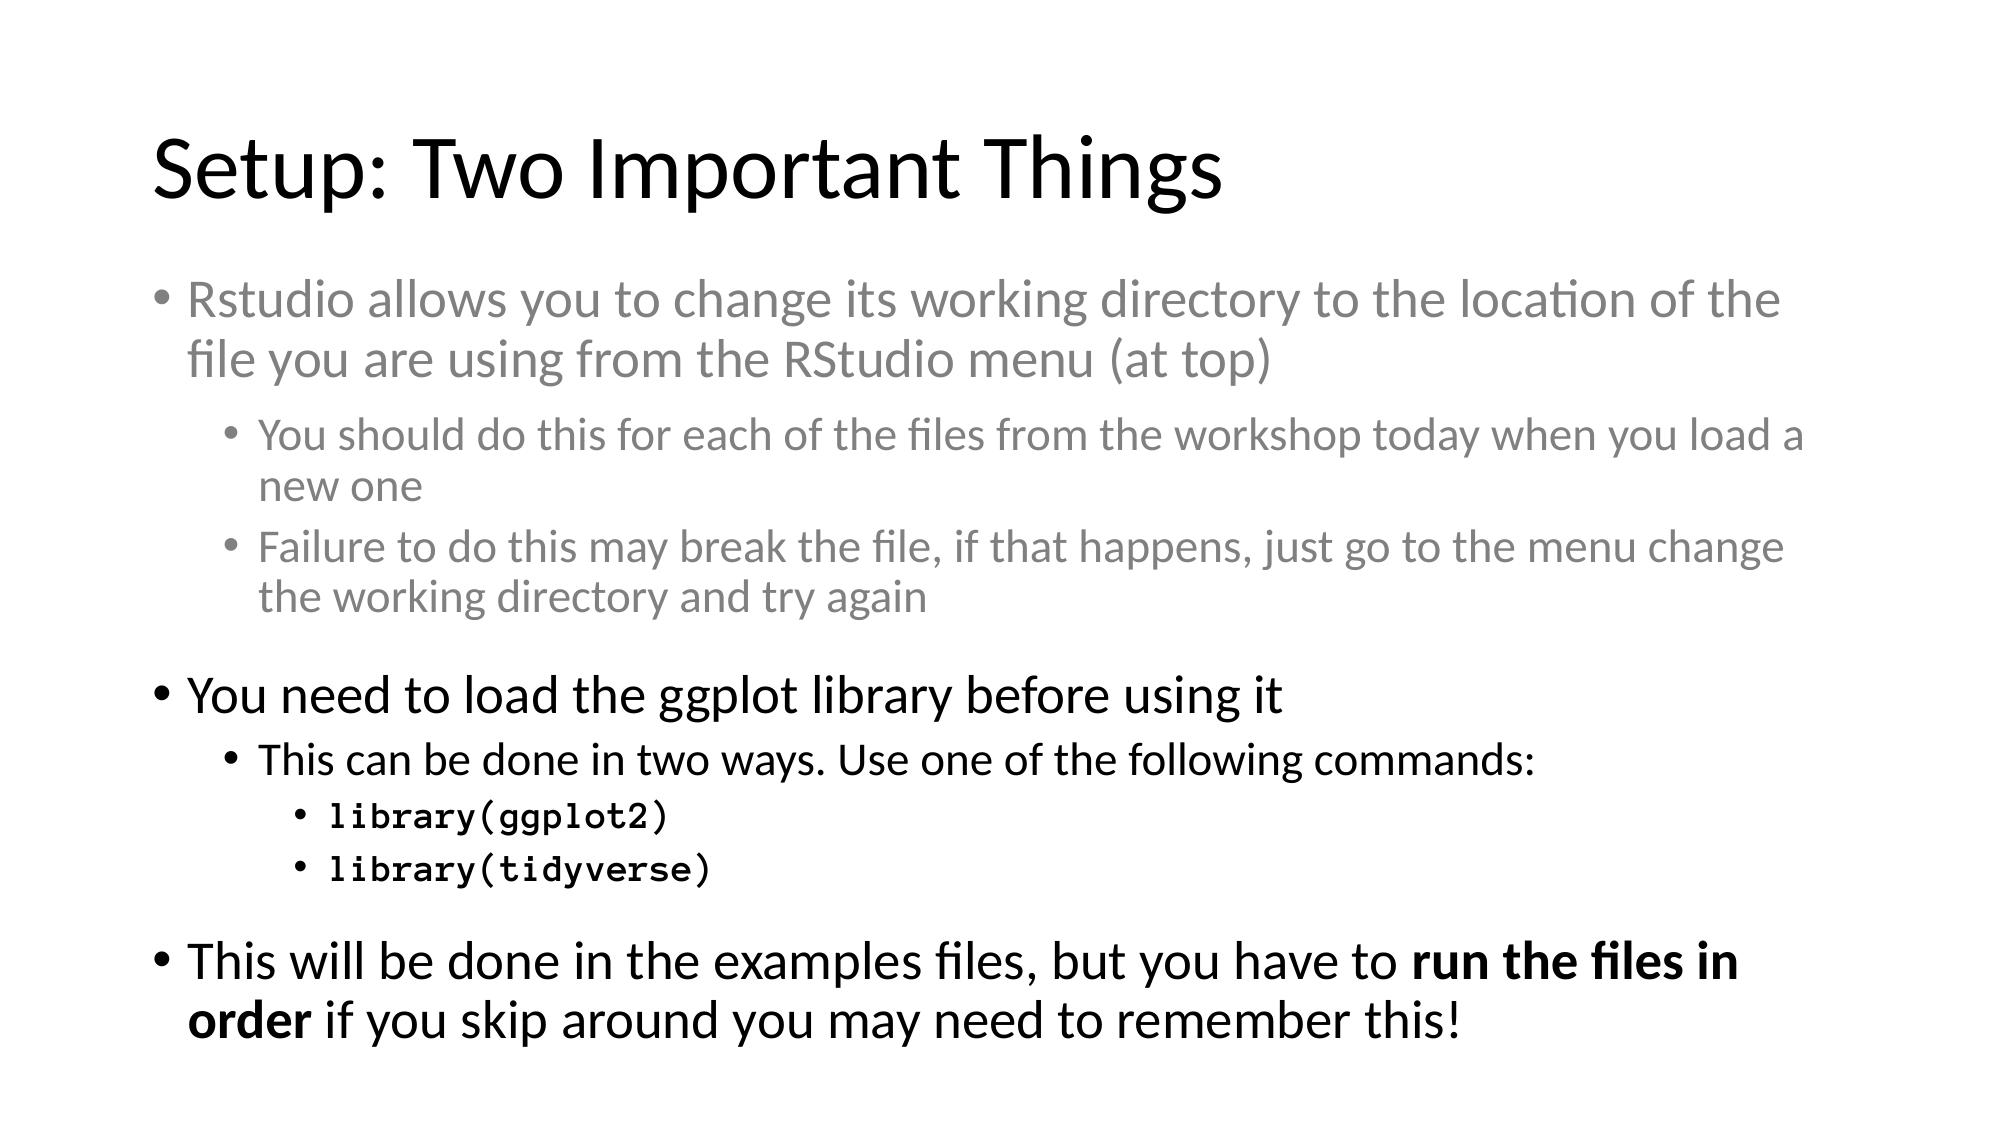

# Setup: Two Important Things
Rstudio allows you to change its working directory to the location of the file you are using from the RStudio menu (at top)
You should do this for each of the files from the workshop today when you load a new one
Failure to do this may break the file, if that happens, just go to the menu change the working directory and try again
You need to load the ggplot library before using it
This can be done in two ways. Use one of the following commands:
library(ggplot2)
library(tidyverse)
This will be done in the examples files, but you have to run the files in order if you skip around you may need to remember this!